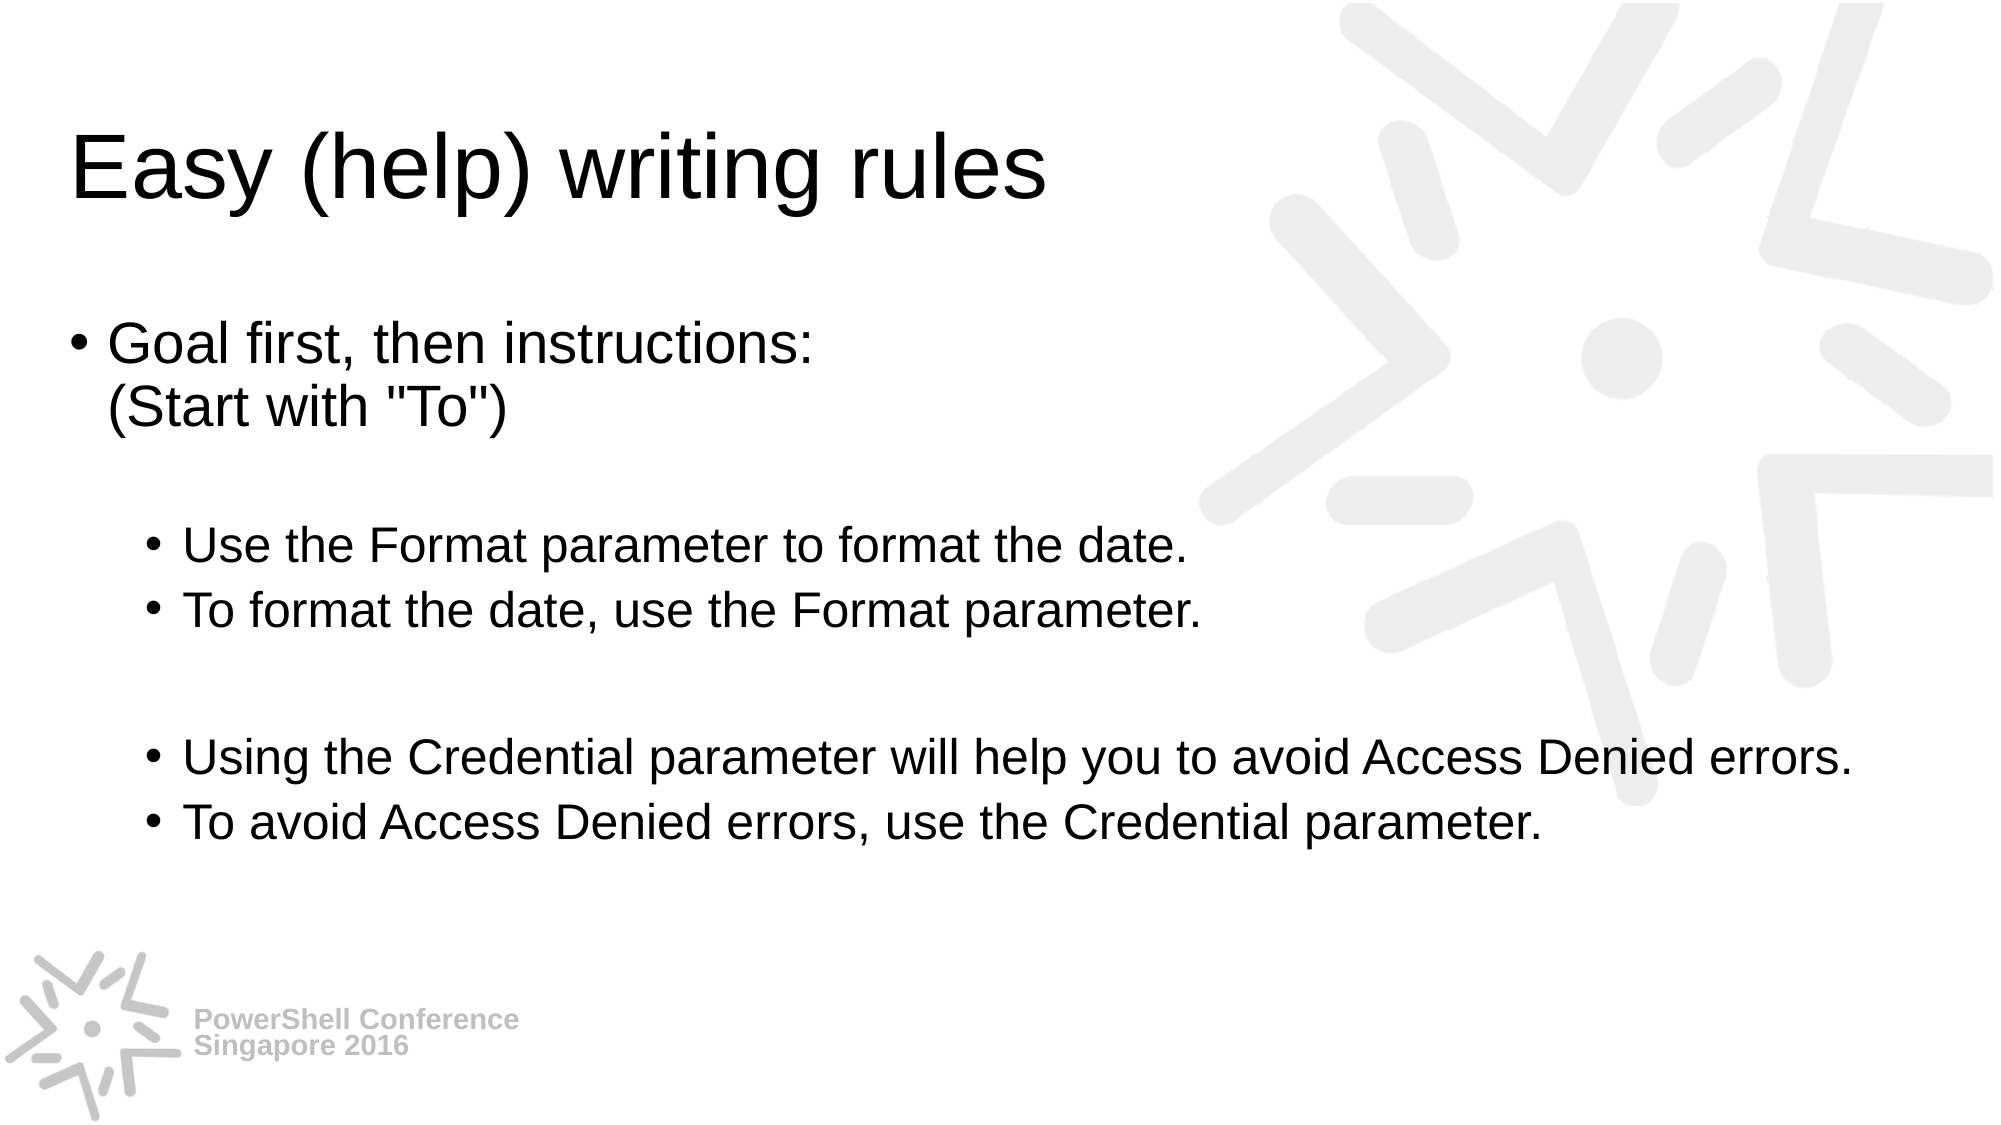

# Easy (help) writing rules
Goal first, then instructions:
(Start with "To")
Use the Format parameter to format the date.
To format the date, use the Format parameter.

Using the Credential parameter will help you to avoid Access Denied errors.
To avoid Access Denied errors, use the Credential parameter.